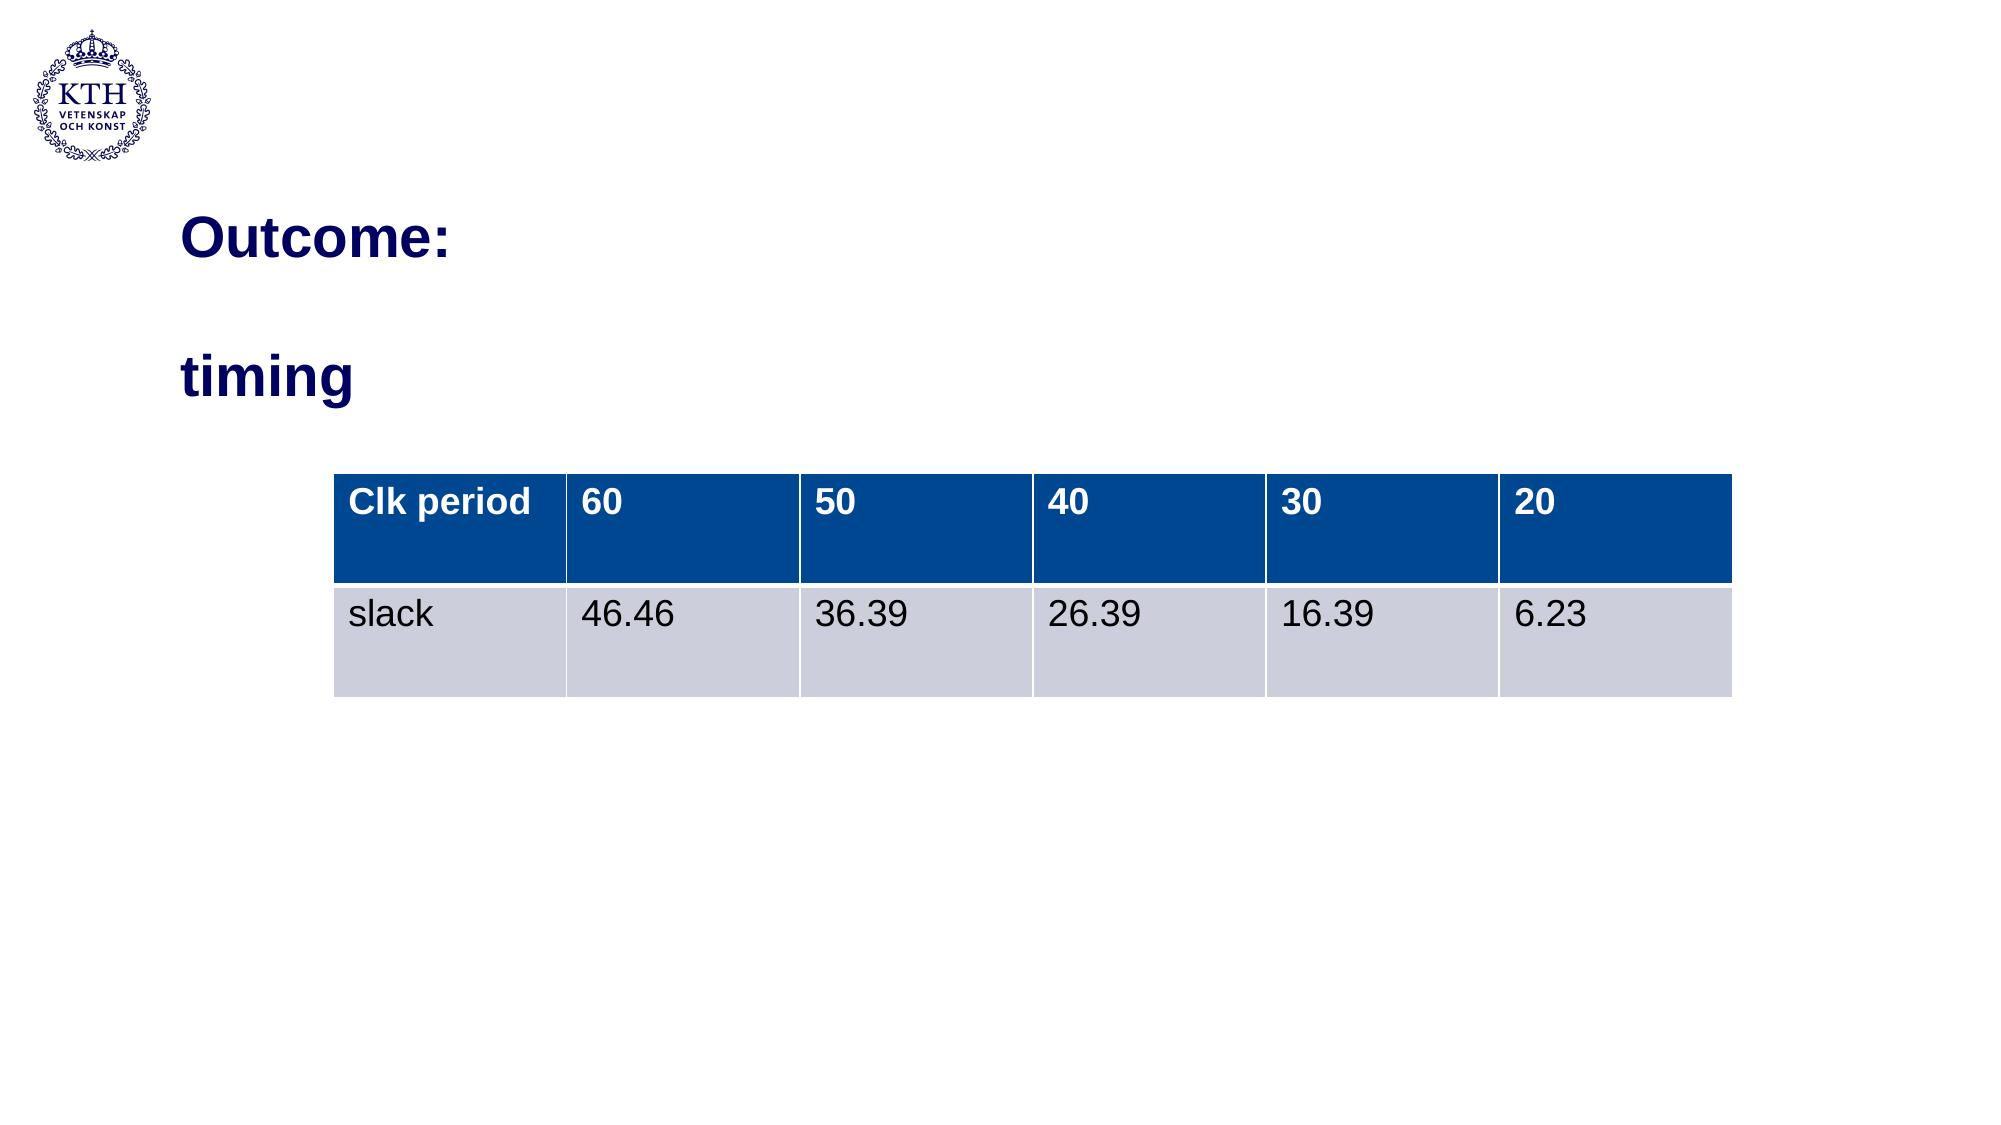

# Outcome:
timing
| Clk period | 60 | 50 | 40 | 30 | 20 |
| --- | --- | --- | --- | --- | --- |
| slack | 46.46 | 36.39 | 26.39 | 16.39 | 6.23 |